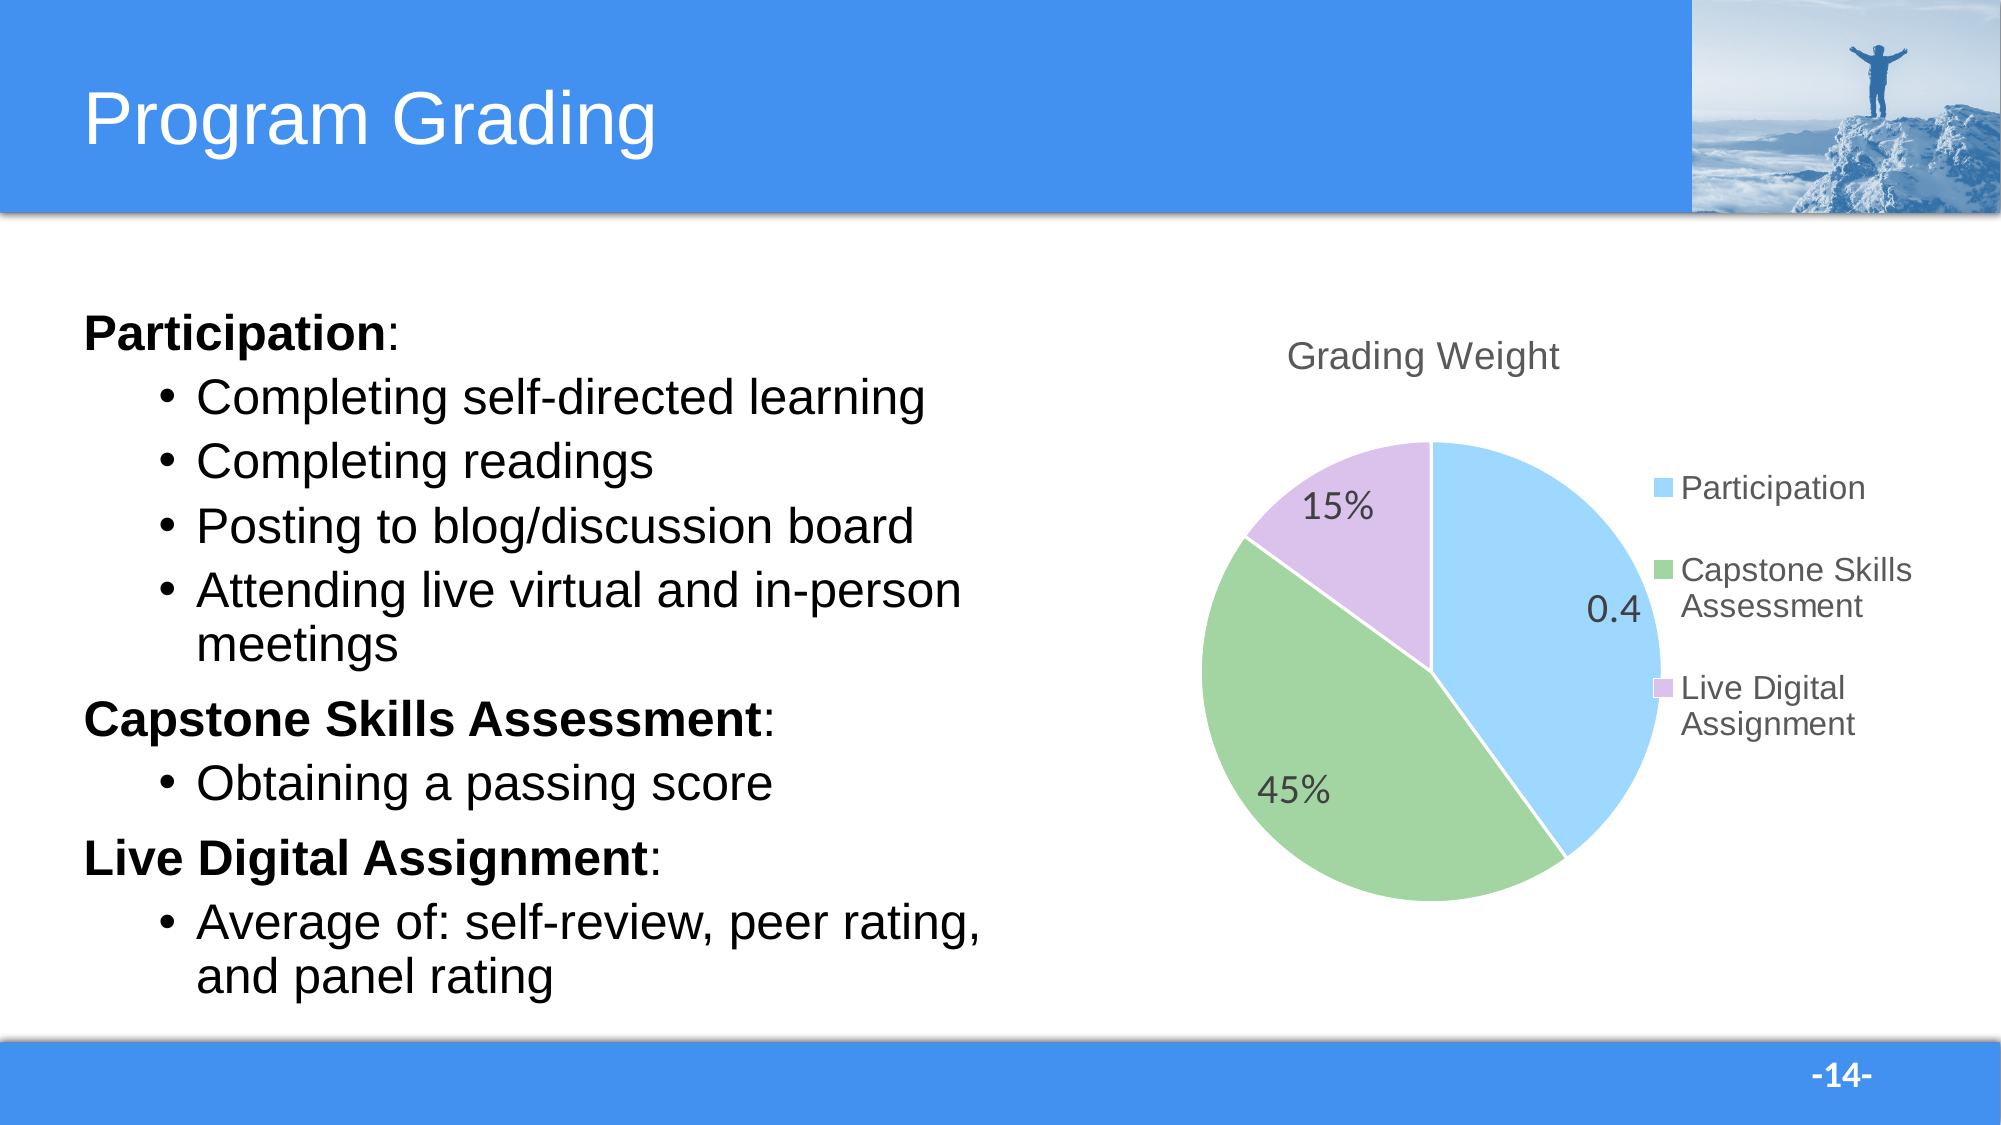

# Program Grading
Participation:
Completing self-directed learning
Completing readings
Posting to blog/discussion board
Attending live virtual and in-person meetings
Capstone Skills Assessment:
Obtaining a passing score
Live Digital Assignment:
Average of: self-review, peer rating, and panel rating

### Chart: Grading Weight

| Category | Grading Value |
|---|---|
| Participation | 0.4 |
| Capstone Skills Assessment | 0.45 |
| Live Digital Assignment | 0.15 |